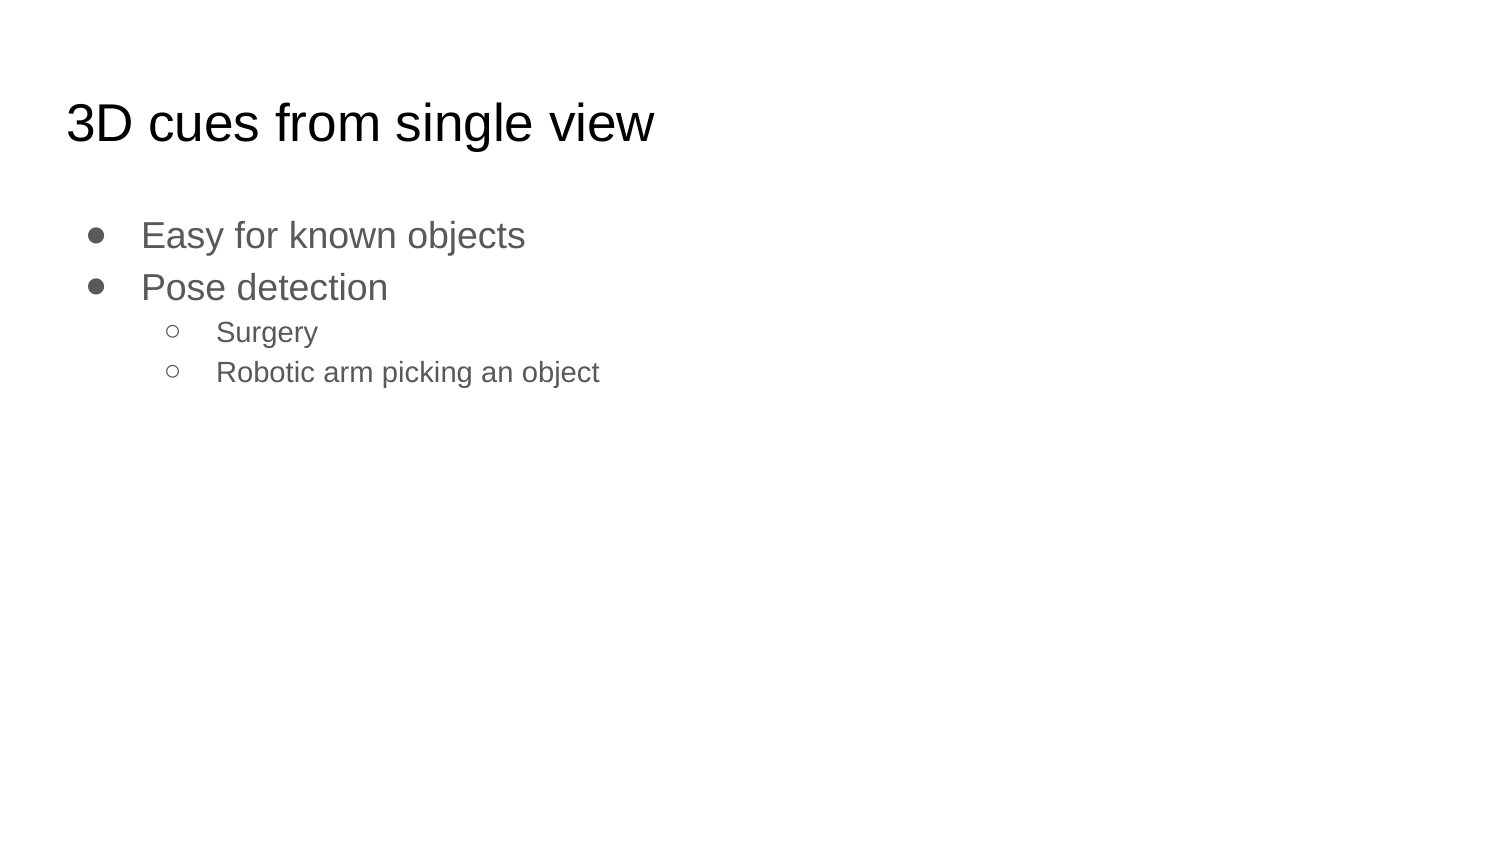

# 3D cues from single view
Easy for known objects
Pose detection
Surgery
Robotic arm picking an object